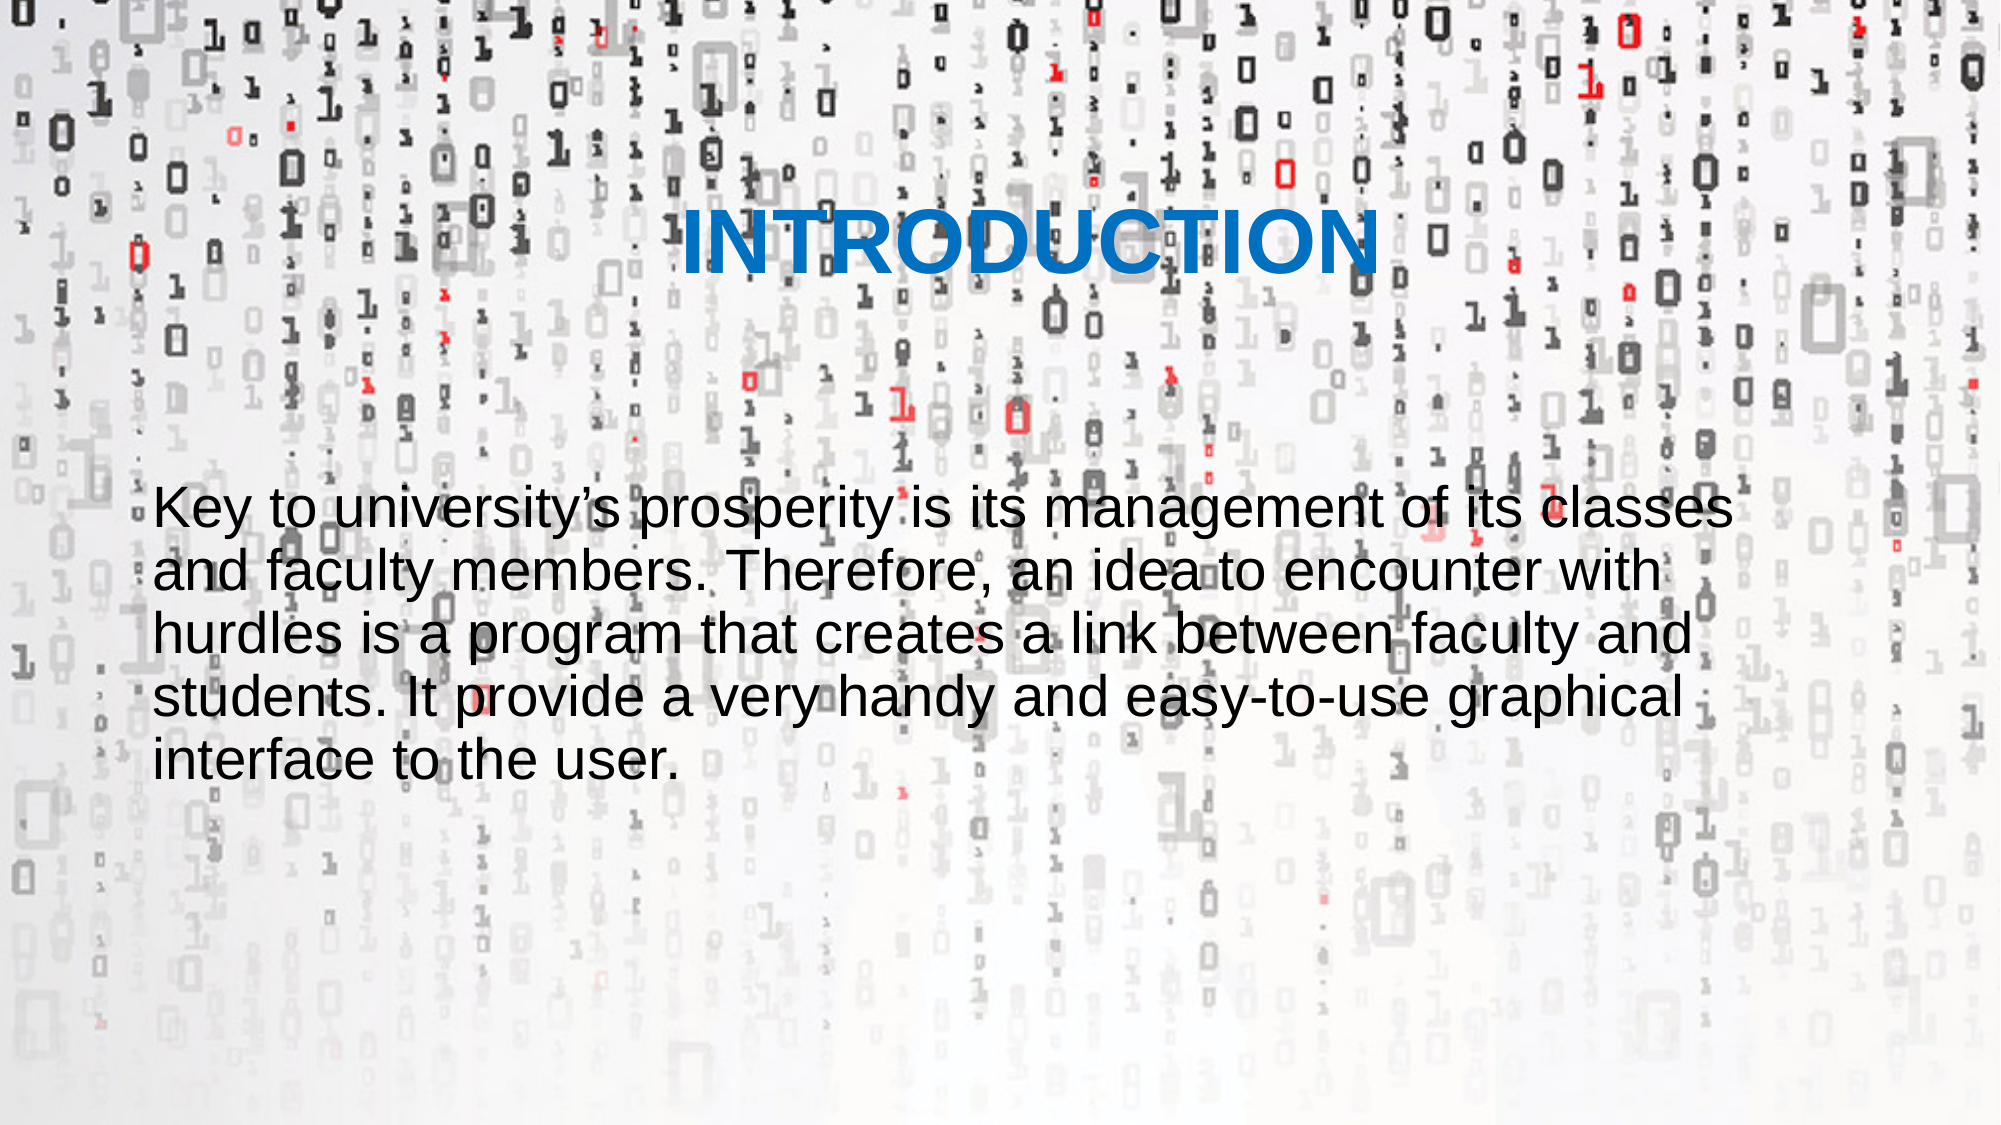

# INTRODUCTION
Key to university’s prosperity is its management of its classes and faculty members. Therefore, an idea to encounter with hurdles is a program that creates a link between faculty and students. It provide a very handy and easy-to-use graphical interface to the user.